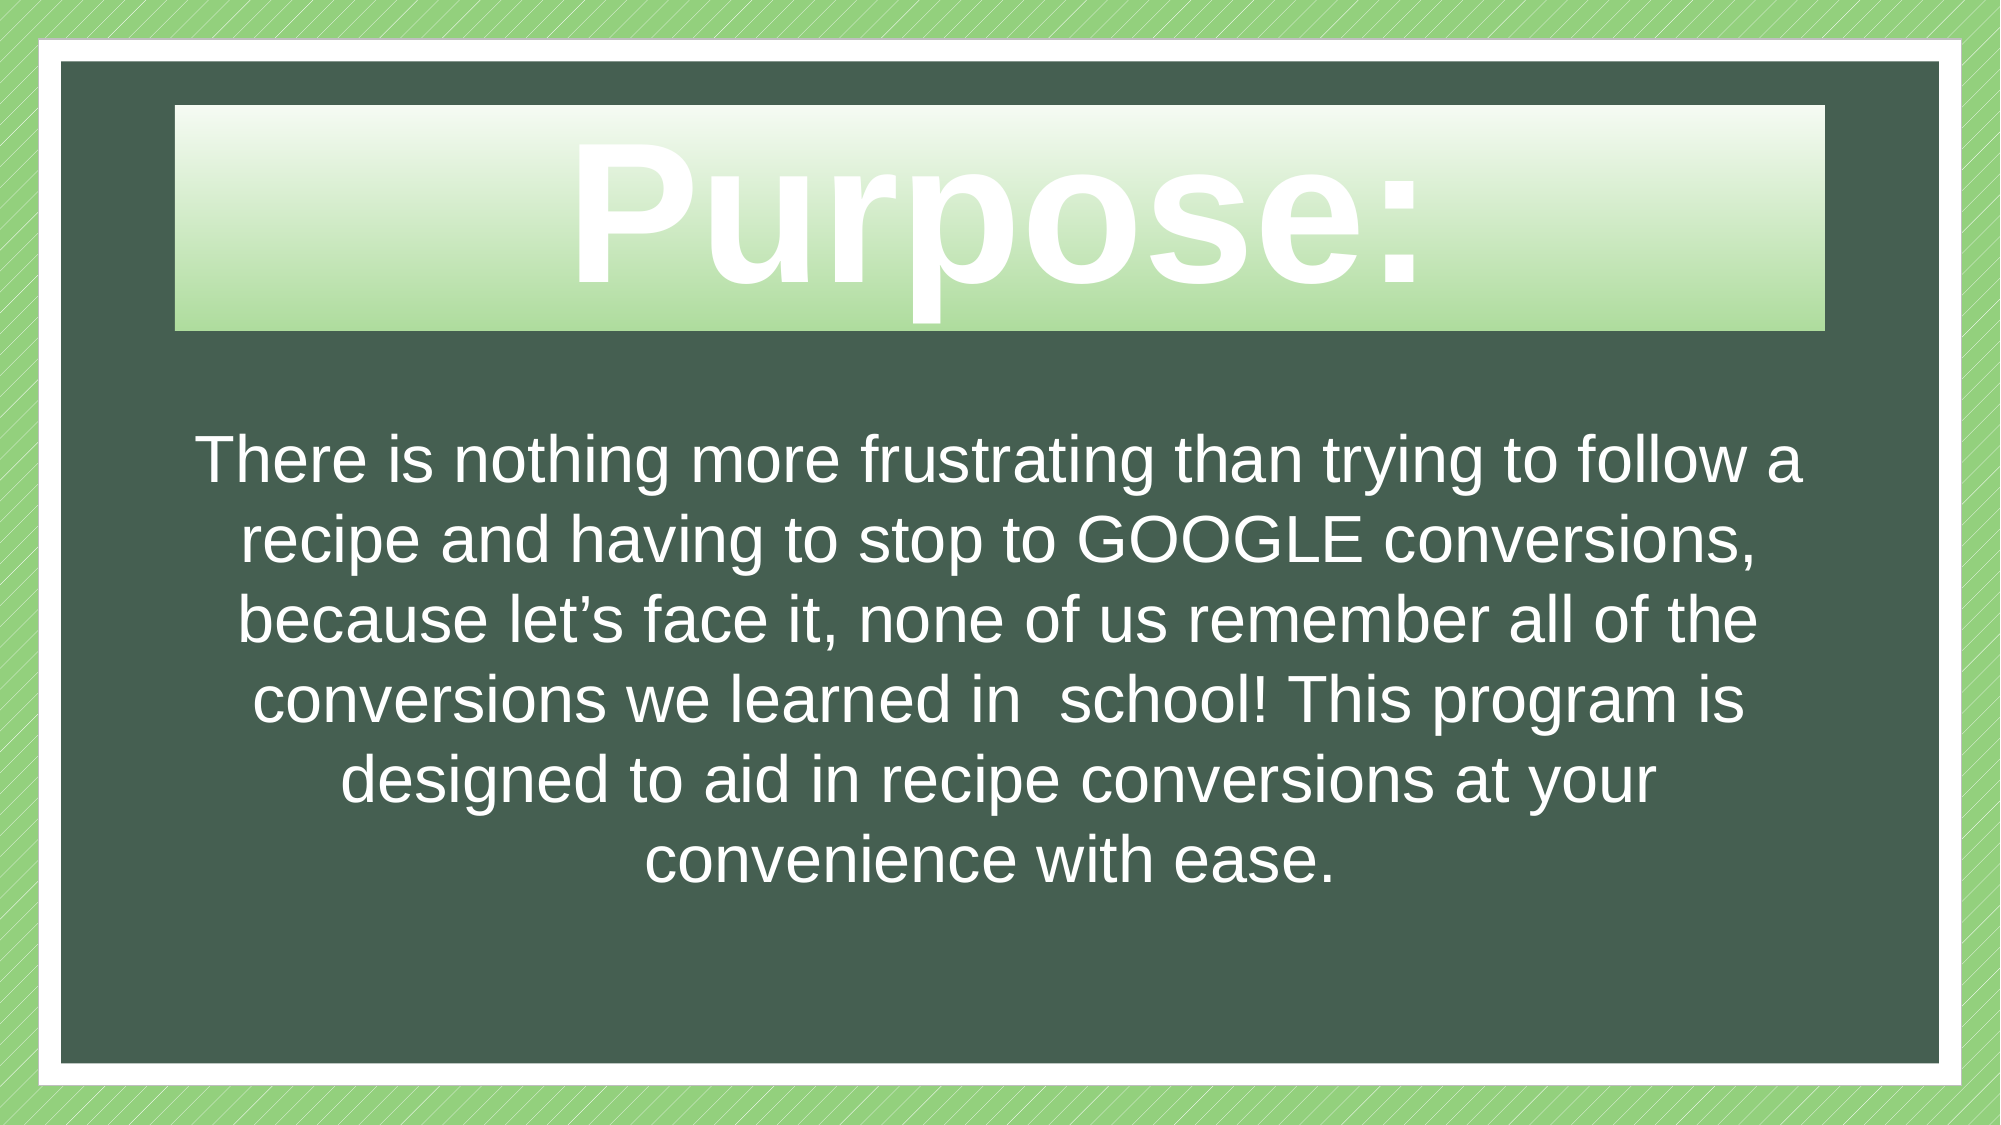

# Purpose:

There is nothing more frustrating than trying to follow a recipe and having to stop to GOOGLE conversions, because let’s face it, none of us remember all of the conversions we learned in  school! This program is designed to aid in recipe conversions at your convenience with ease.